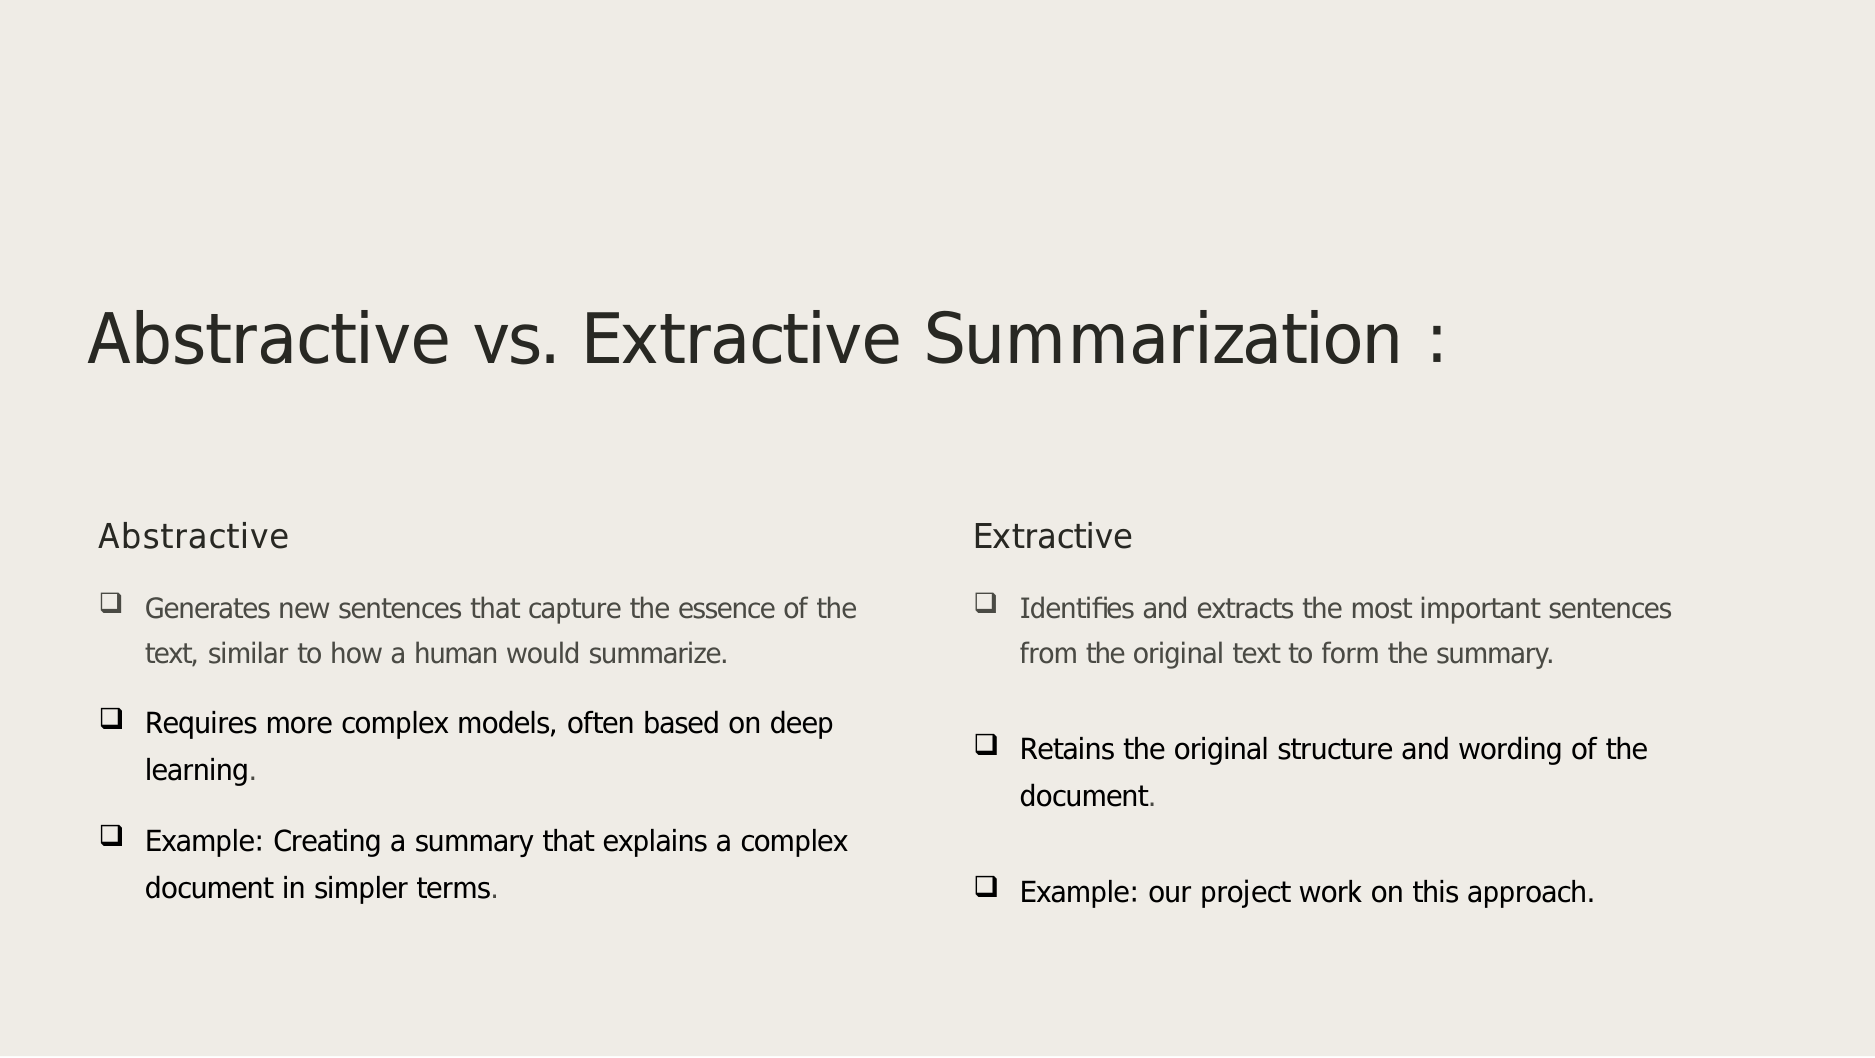

# Abstractive vs. Extractive Summarization :
Abstractive
Generates new sentences that capture the essence of the text, similar to how a human would summarize.
Requires more complex models, often based on deep learning.
Example: Creating a summary that explains a complex document in simpler terms.
Extractive
Identifies and extracts the most important sentences from the original text to form the summary.

Retains the original structure and wording of the document.

Example: our project work on this approach.